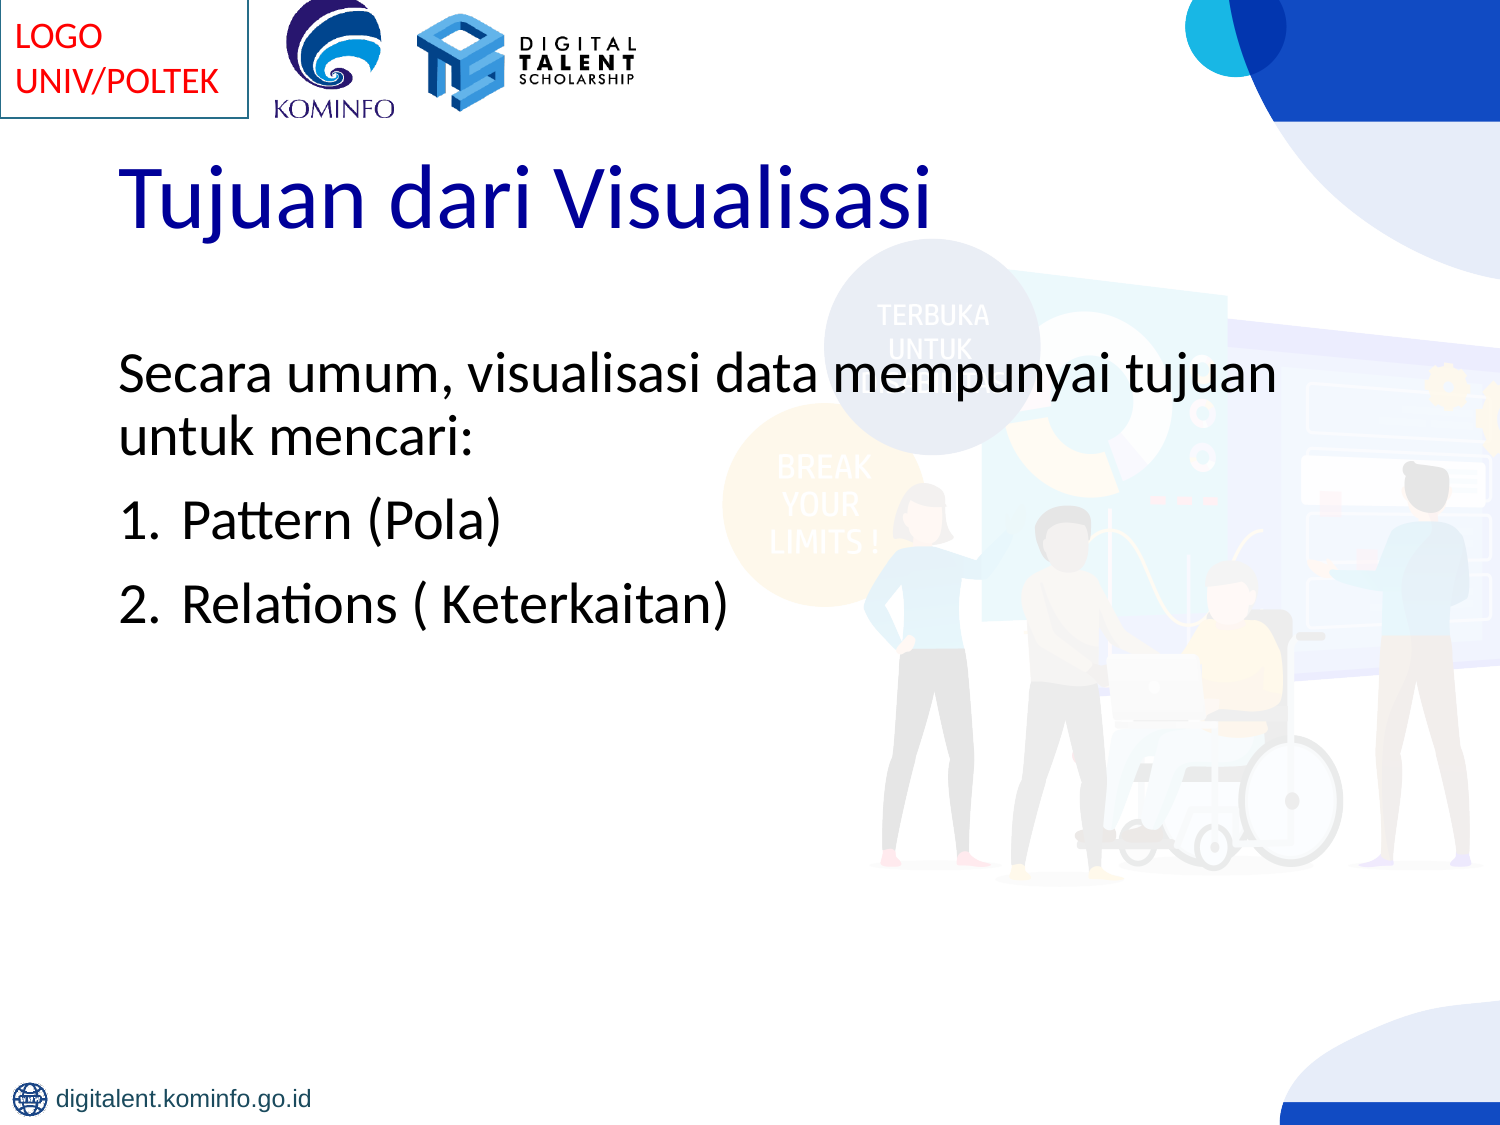

# Tujuan dari Visualisasi
Secara umum, visualisasi data mempunyai tujuan untuk mencari:
Pattern (Pola)
Relations ( Keterkaitan)